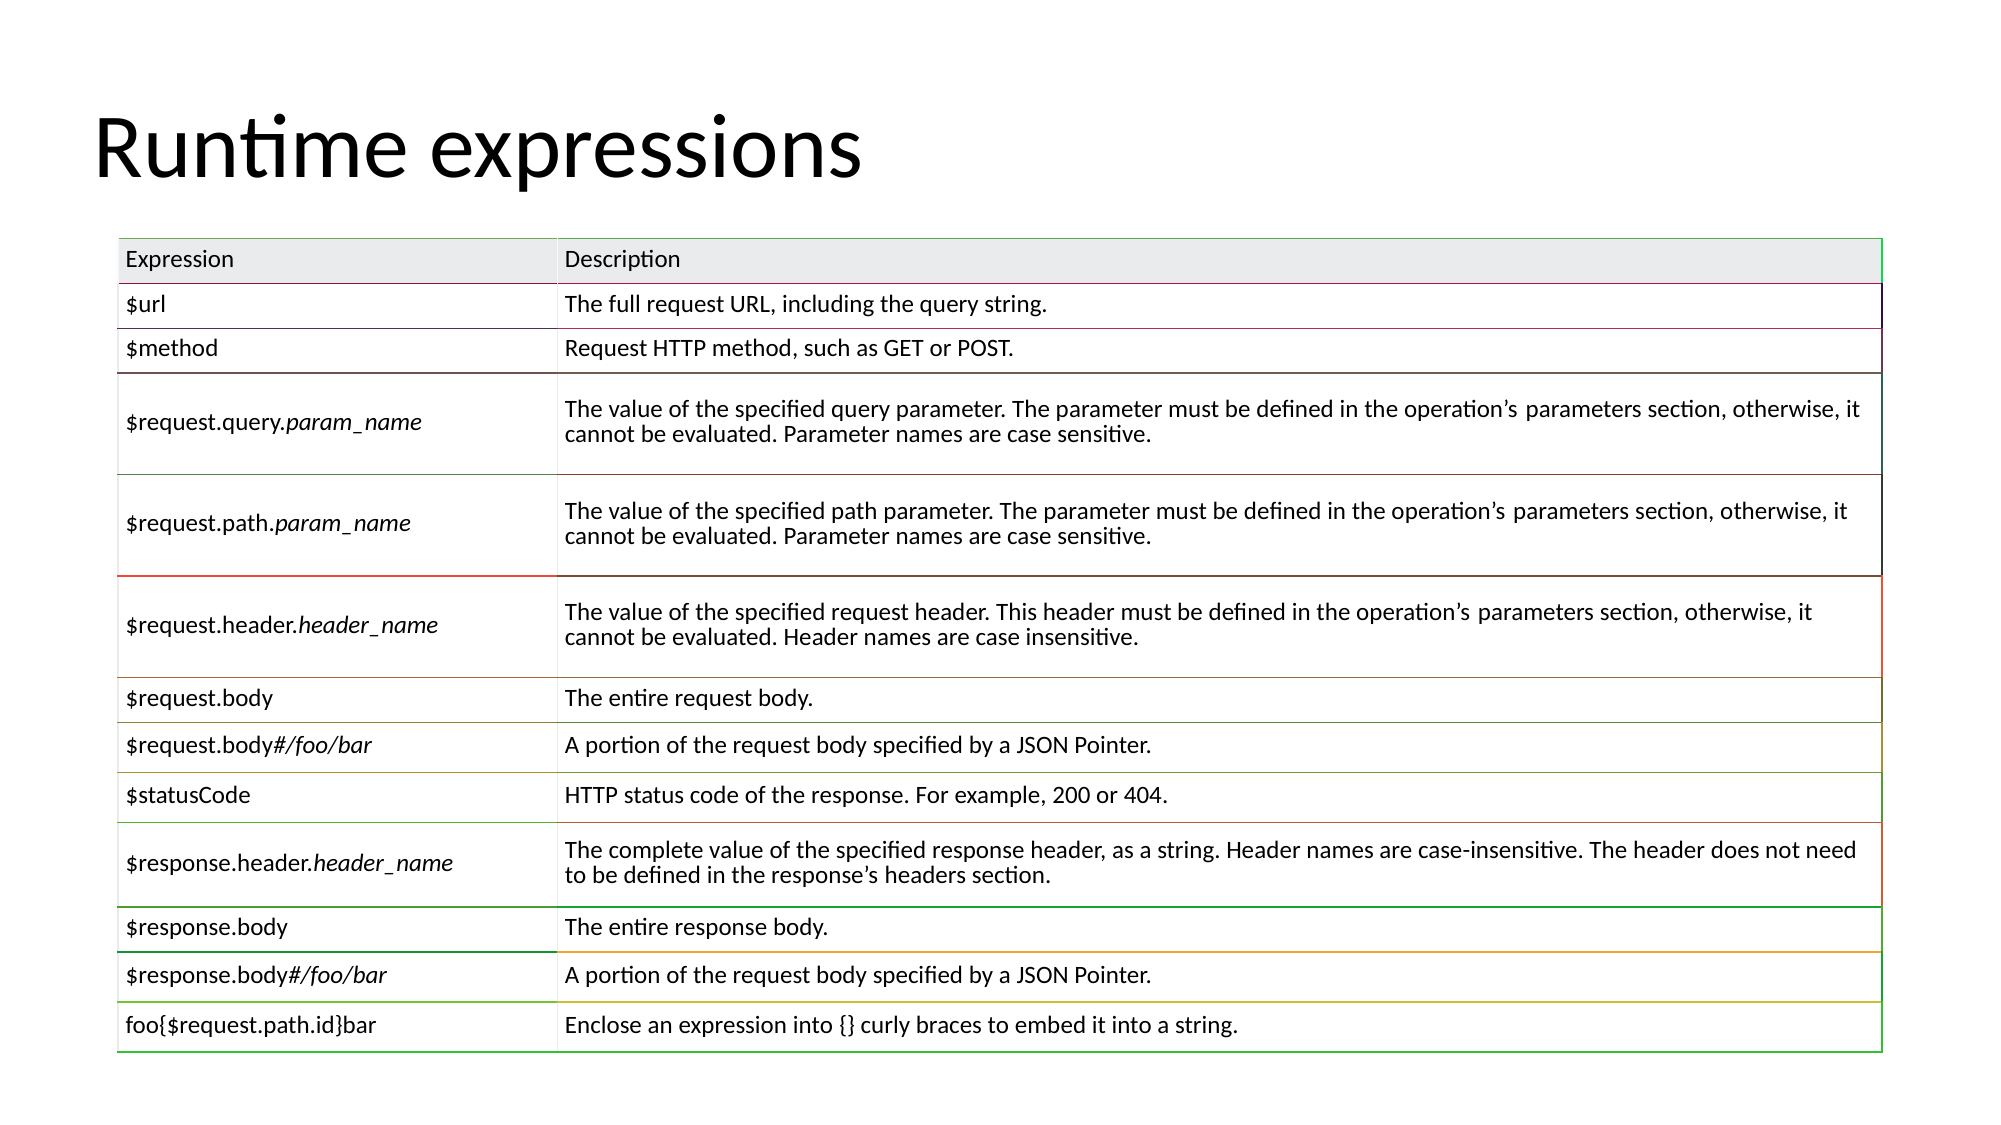

# Runtime expressions
| Expression | Description |
| --- | --- |
| $url | The full request URL, including the query string. |
| $method | Request HTTP method, such as GET or POST. |
| $request.query.param\_name | The value of the specified query parameter. The parameter must be defined in the operation’s parameters section, otherwise, it cannot be evaluated. Parameter names are case sensitive. |
| $request.path.param\_name | The value of the specified path parameter. The parameter must be defined in the operation’s parameters section, otherwise, it cannot be evaluated. Parameter names are case sensitive. |
| $request.header.header\_name | The value of the specified request header. This header must be defined in the operation’s parameters section, otherwise, it cannot be evaluated. Header names are case insensitive. |
| $request.body | The entire request body. |
| $request.body#/foo/bar | A portion of the request body specified by a JSON Pointer. |
| $statusCode | HTTP status code of the response. For example, 200 or 404. |
| $response.header.header\_name | The complete value of the specified response header, as a string. Header names are case-insensitive. The header does not need to be defined in the response’s headers section. |
| $response.body | The entire response body. |
| $response.body#/foo/bar | A portion of the request body specified by a JSON Pointer. |
| foo{$request.path.id}bar | Enclose an expression into {} curly braces to embed it into a string. |